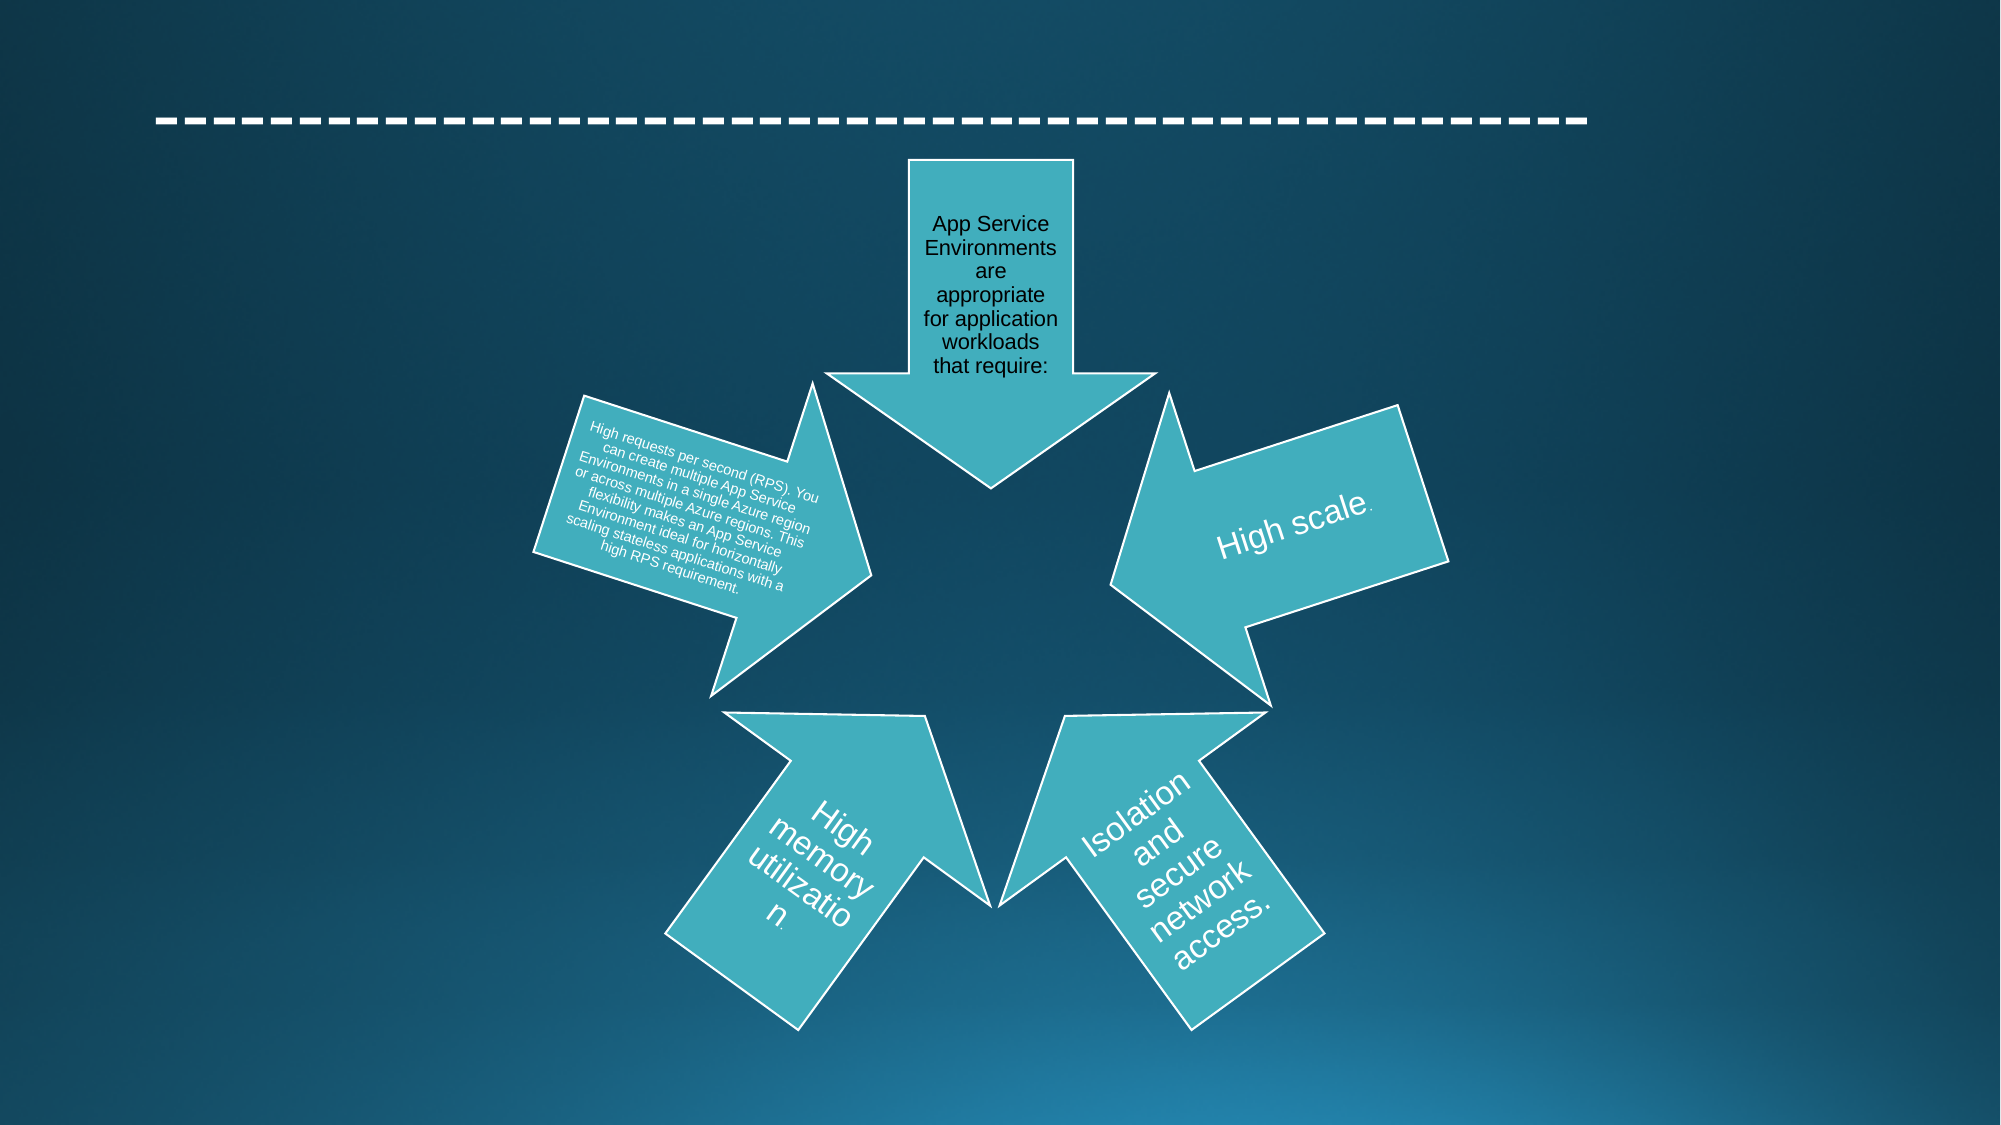

# --------------------------------------------------
App Service Environments are appropriate for application workloads that require:
High scale.
Isolation and secure network access.
High memory utilization.
High requests per second (RPS). You can create multiple App Service Environments in a single Azure region or across multiple Azure regions. This flexibility makes an App Service Environment ideal for horizontally scaling stateless applications with a high RPS requirement.